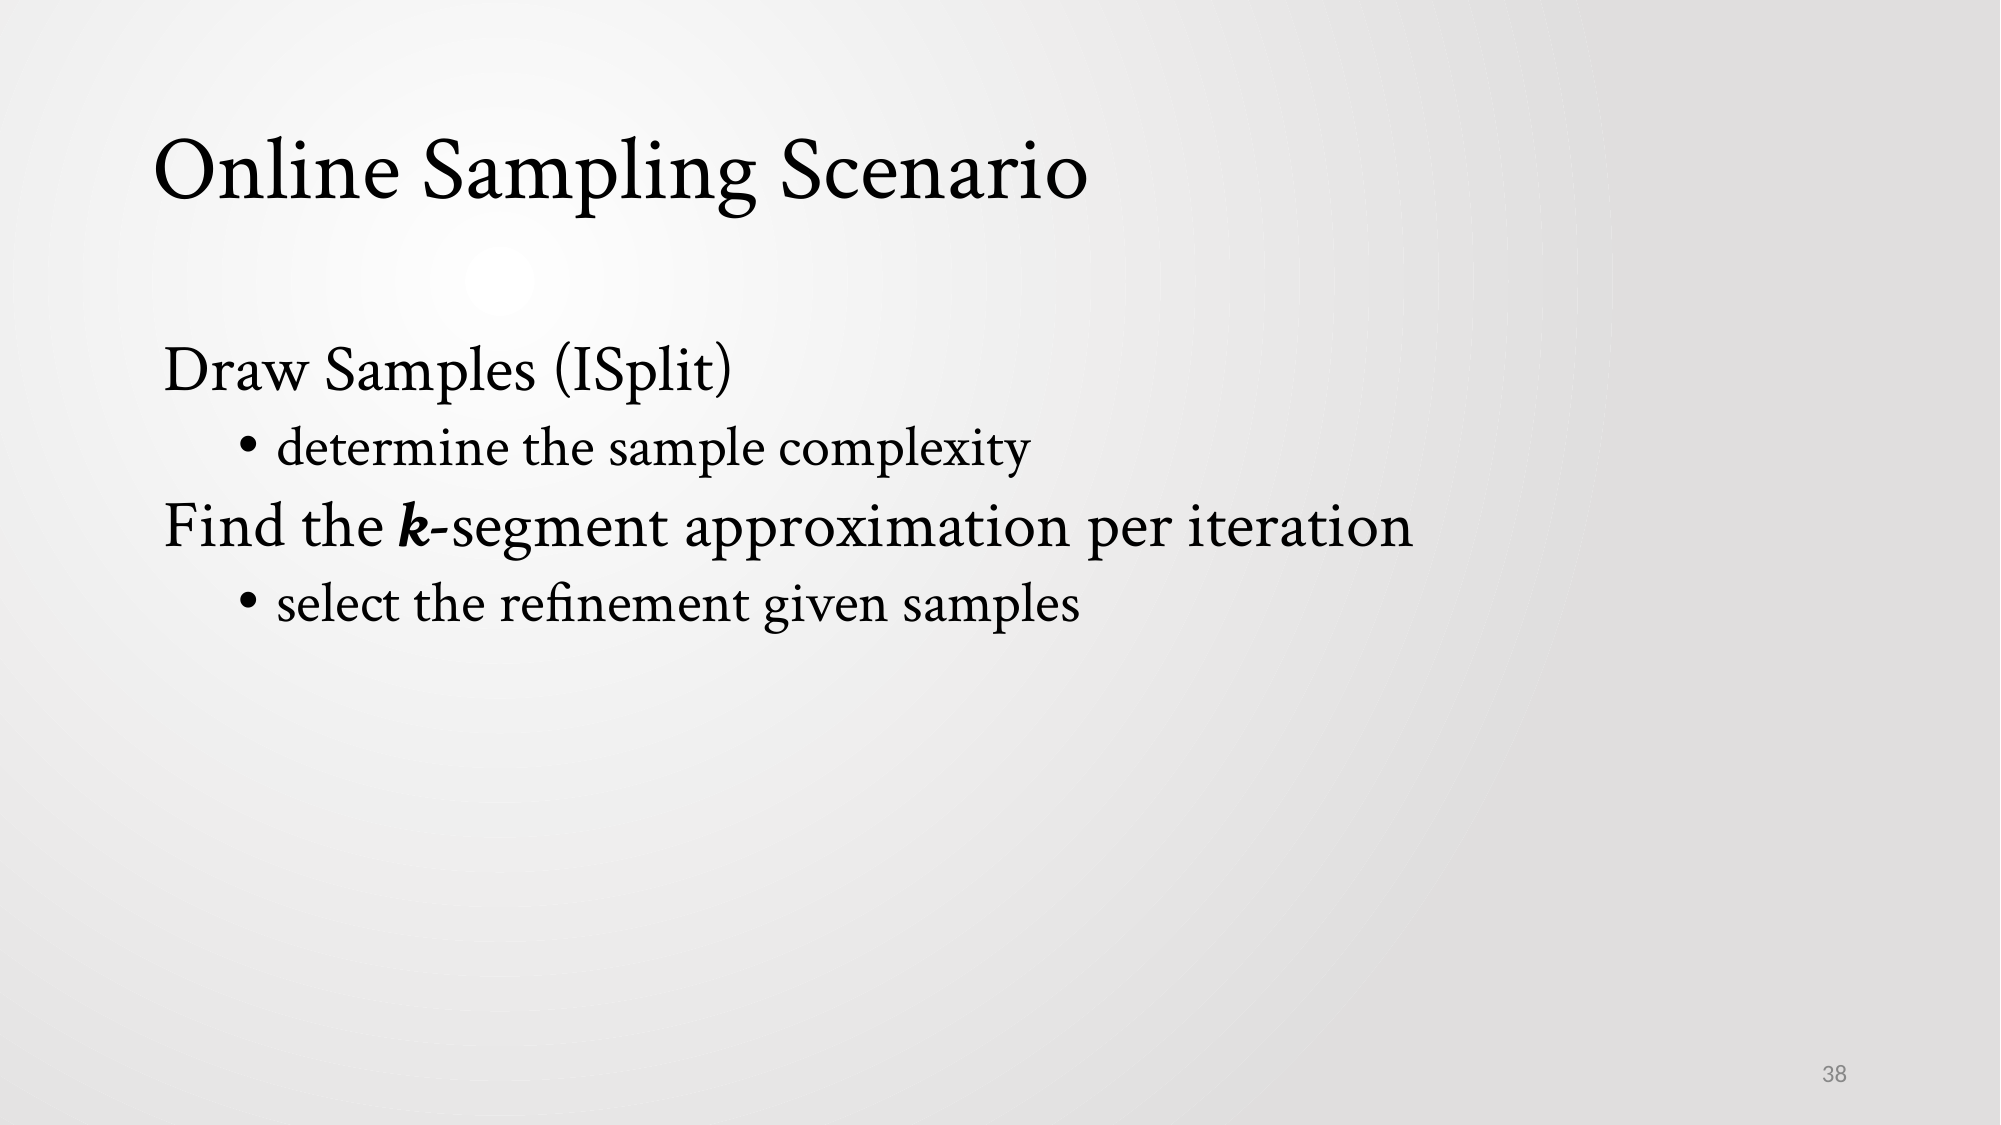

# Online Sampling Scenario
Draw Samples (ISplit)
determine the sample complexity
Find the k-segment approximation per iteration
select the refinement given samples

38